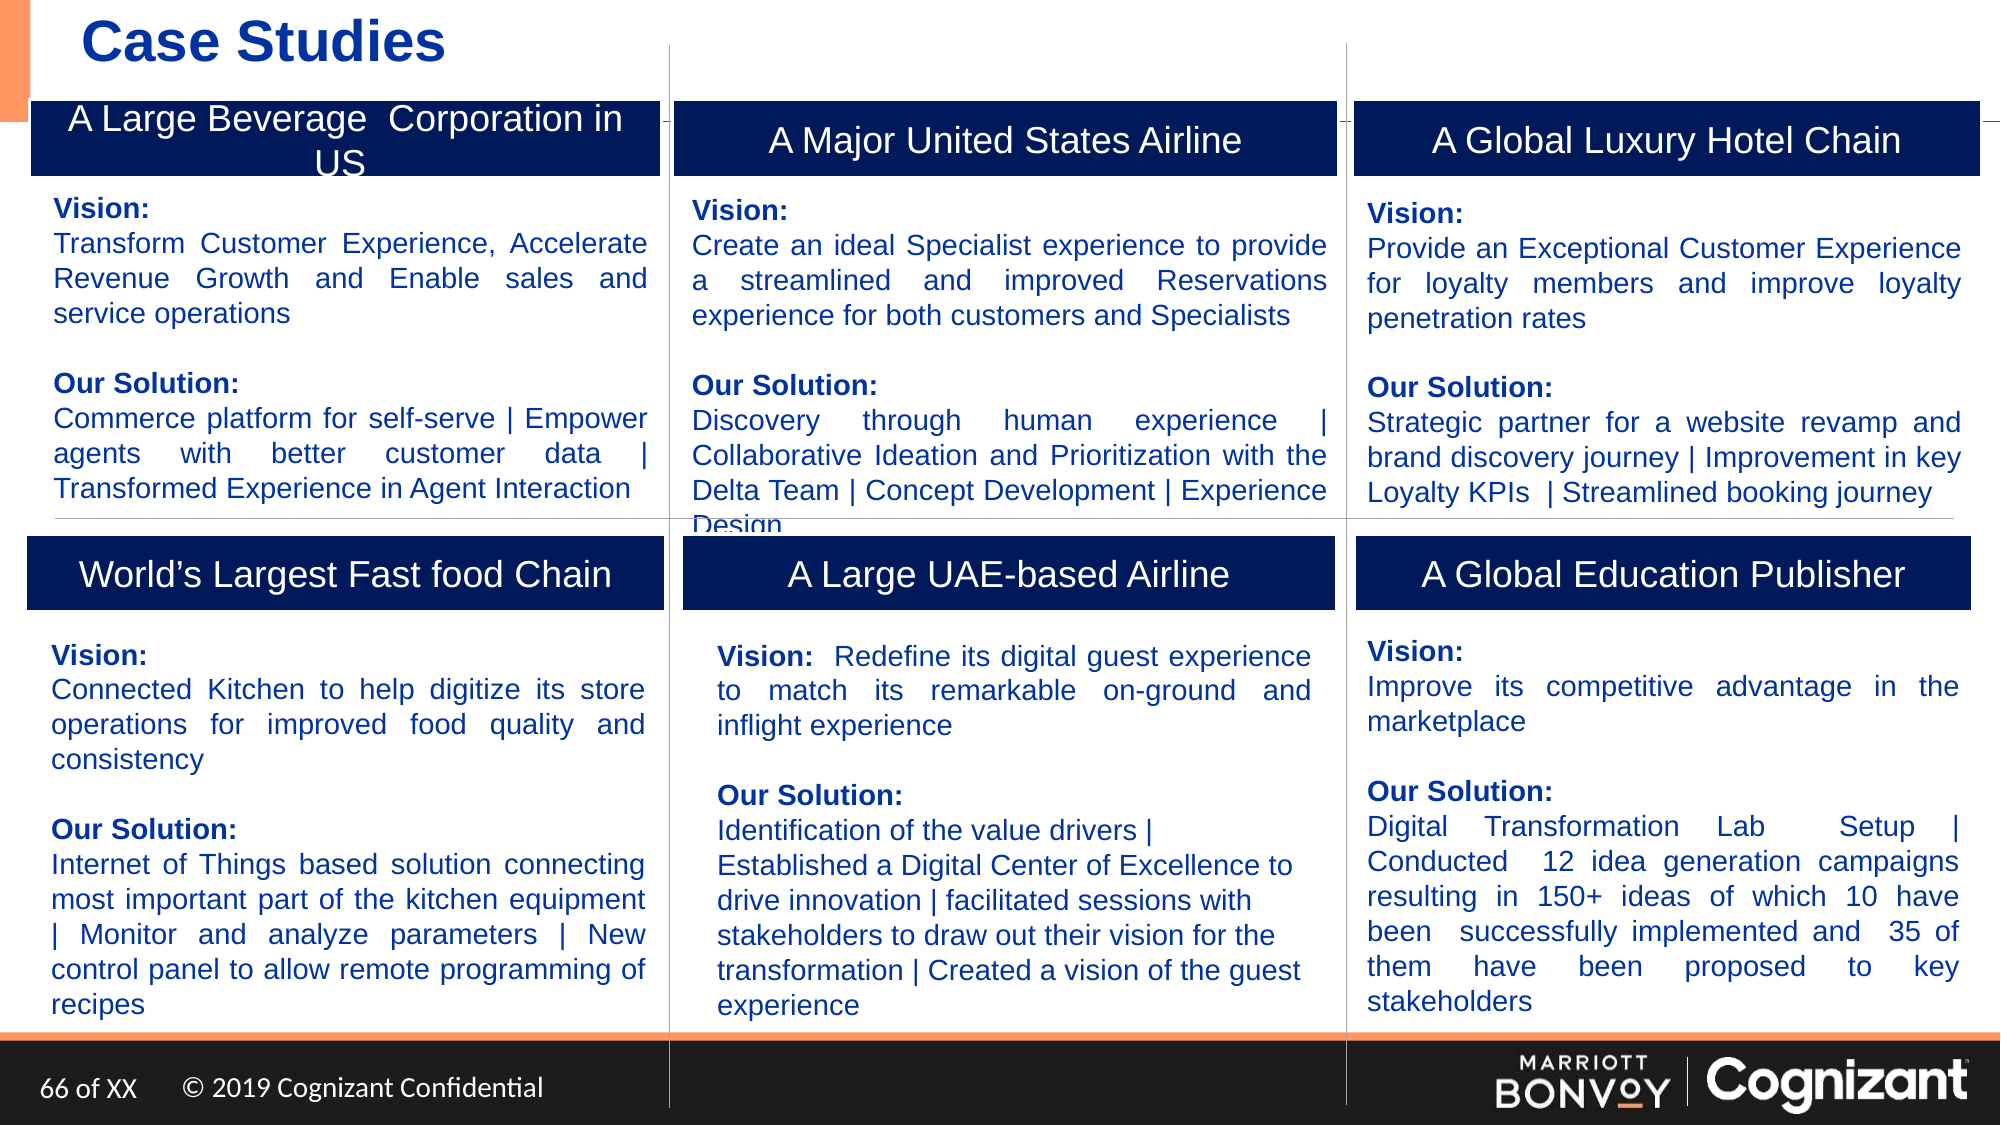

# Case Studies
A Large Beverage  Corporation in US
A Major United States Airline
A Global Luxury Hotel Chain
Vision:
Transform Customer Experience, Accelerate Revenue Growth and Enable sales and service operations

Our Solution:
Commerce platform for self-serve | Empower agents with better customer data | Transformed Experience in Agent Interaction

Vision:
Create an ideal Specialist experience to provide a streamlined and improved Reservations experience for both customers and Specialists

Our Solution:
Discovery through human experience | Collaborative Ideation and Prioritization with the Delta Team | Concept Development | Experience Design
Vision:
Provide an Exceptional Customer Experience for loyalty members and improve loyalty penetration rates

Our Solution:
Strategic partner for a website revamp and brand discovery journey | Improvement in key Loyalty KPIs  | Streamlined booking journey
World’s Largest Fast food Chain
A Large UAE-based Airline
A Global Education Publisher
Vision:
Improve its competitive advantage in the marketplace

Our Solution:
Digital Transformation Lab  Setup | Conducted  12 idea generation campaigns resulting in 150+ ideas of which 10 have been  successfully implemented and  35 of them have been proposed to key stakeholders
Vision:
Connected Kitchen to help digitize its store operations for improved food quality and consistency

Our Solution:
Internet of Things based solution connecting most important part of the kitchen equipment | Monitor and analyze parameters | New control panel to allow remote programming of recipes
Vision:  Redefine its digital guest experience to match its remarkable on-ground and inflight experience

Our Solution:
Identification of the value drivers | Established a Digital Center of Excellence to drive innovation | facilitated sessions with stakeholders to draw out their vision for the transformation | Created a vision of the guest experience